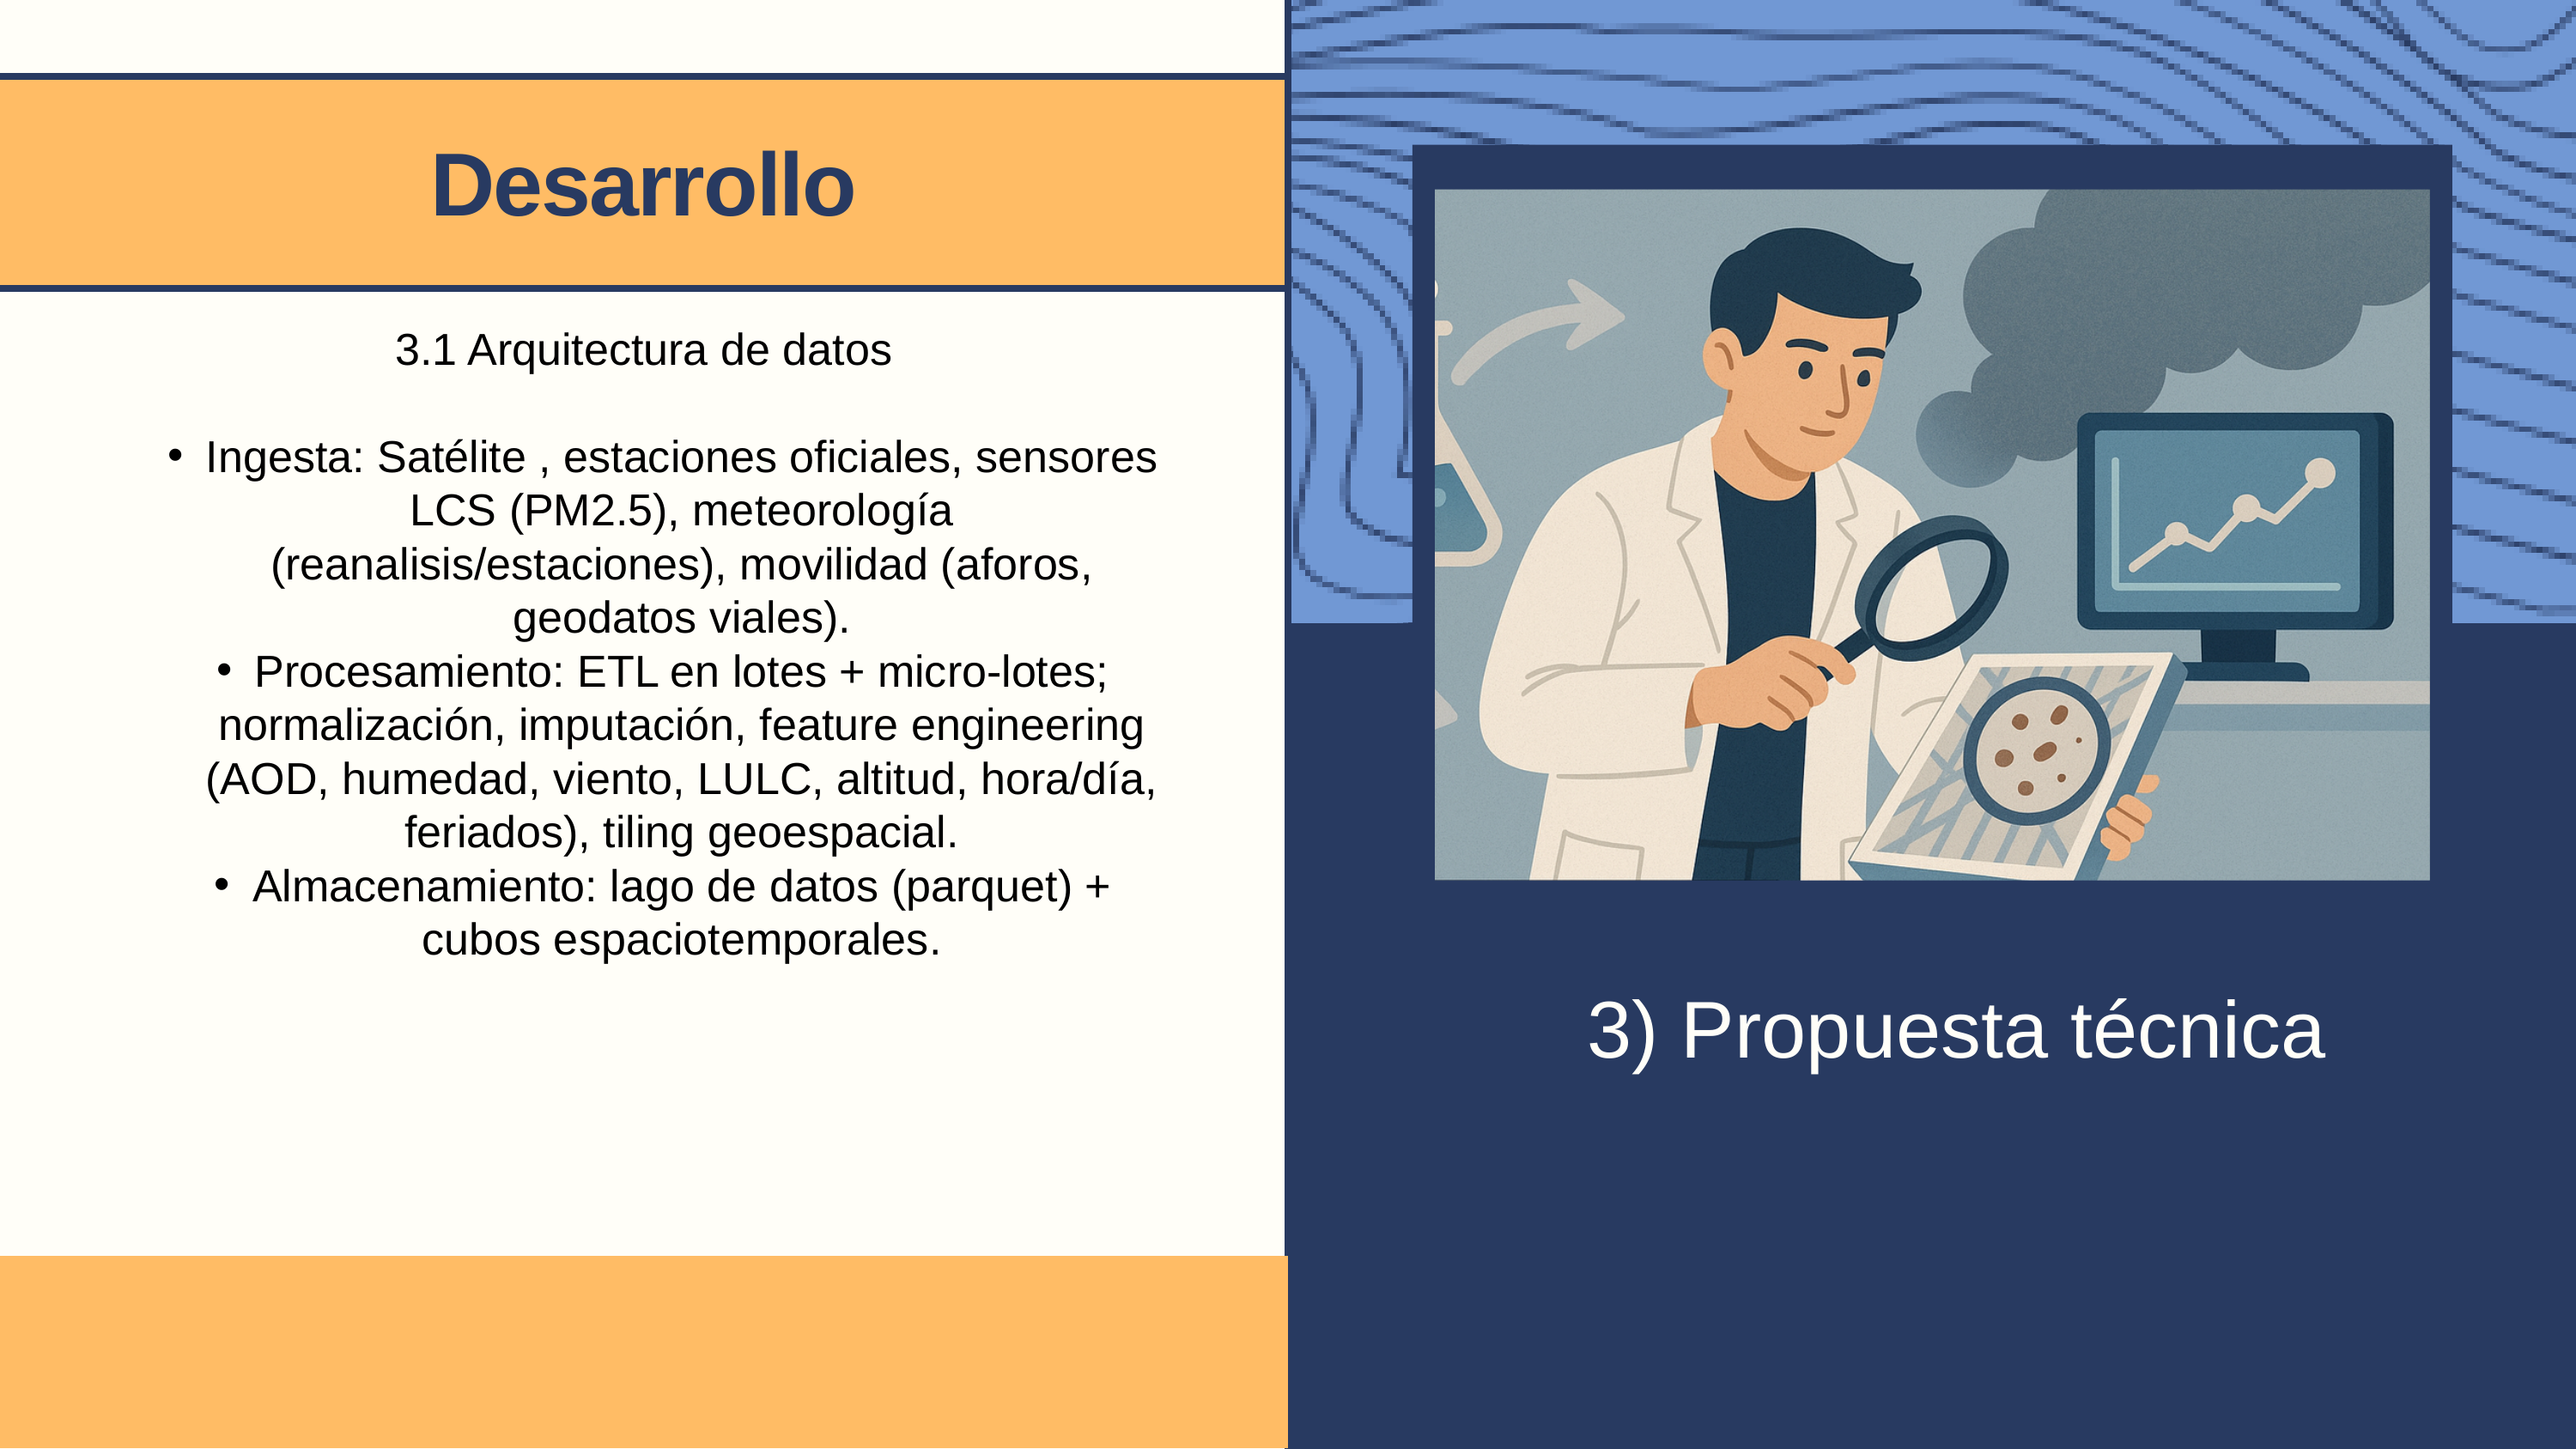

Desarrollo

3.1 Arquitectura de datos

Ingesta: Satélite , estaciones oficiales, sensores LCS (PM2.5), meteorología (reanalisis/estaciones), movilidad (aforos, geodatos viales).
Procesamiento: ETL en lotes + micro‑lotes; normalización, imputación, feature engineering (AOD, humedad, viento, LULC, altitud, hora/día, feriados), tiling geoespacial.
Almacenamiento: lago de datos (parquet) + cubos espaciotemporales.

3) Propuesta técnica